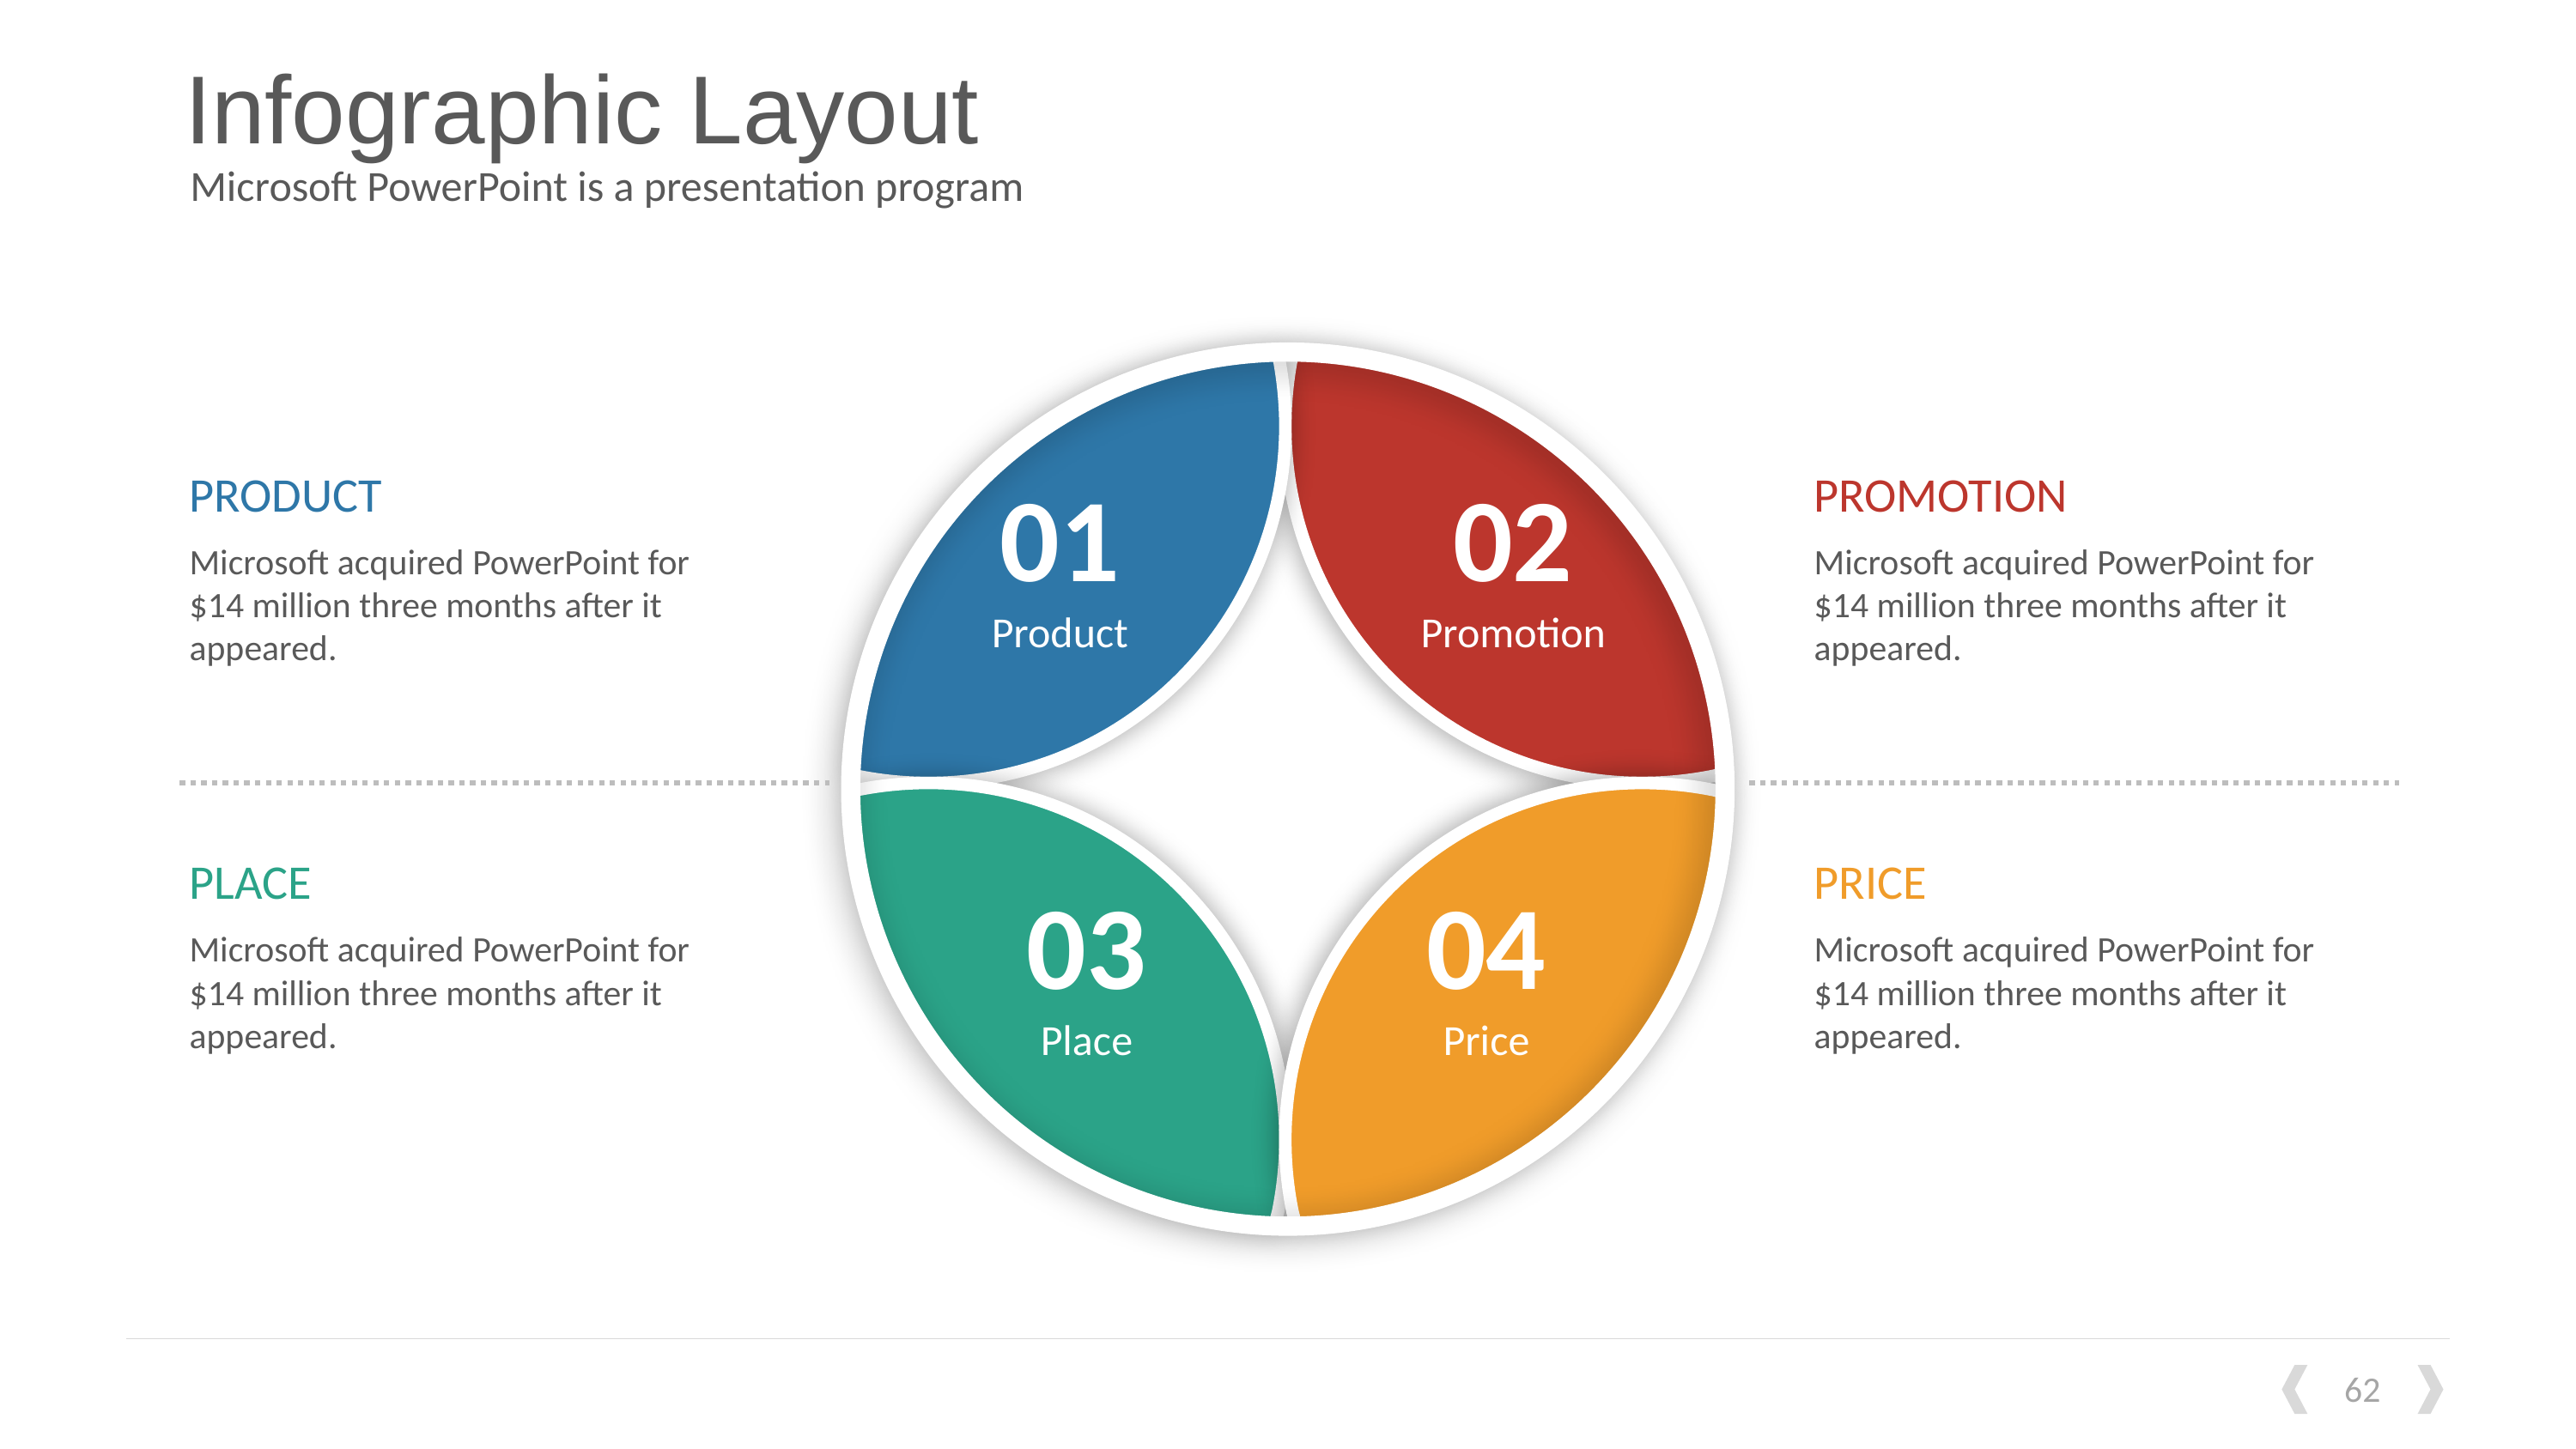

# Infographic Layout
Microsoft PowerPoint is a presentation program

PRODUCT
01
Product
02
Promotion
PROMOTION
Microsoft acquired PowerPoint for $14 million three months after it appeared.
Microsoft acquired PowerPoint for $14 million three months after it appeared.

PLACE
PRICE
03
Place
04
Price
Microsoft acquired PowerPoint for $14 million three months after it appeared.
Microsoft acquired PowerPoint for $14 million three months after it appeared.